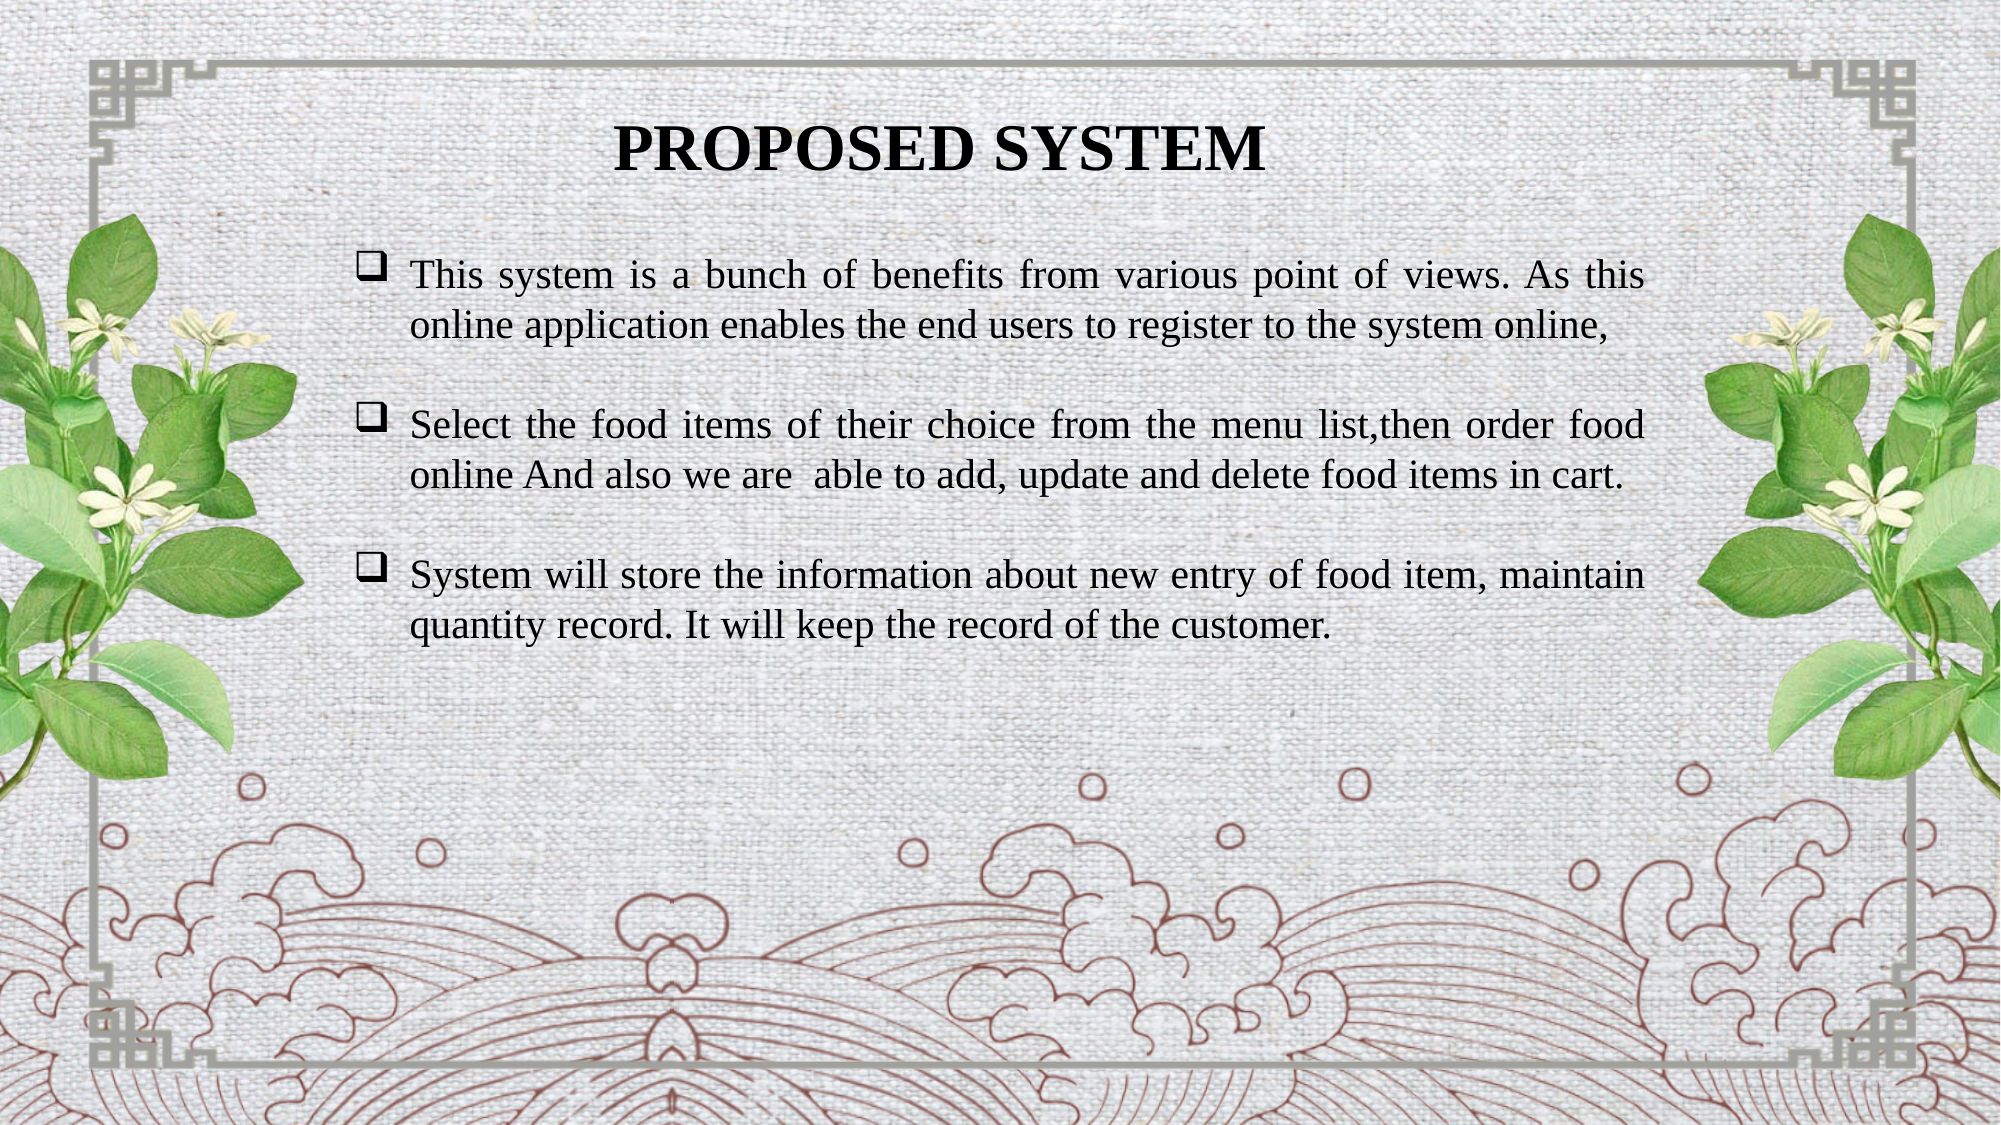

PROPOSED SYSTEM

This system is a bunch of benefits from various point of views. As this online application enables the end users to register to the system online,

Select the food items of their choice from the menu list,then order food online And also we are  able to add, update and delete food items in cart.

System will store the information about new entry of food item, maintain quantity record. It will keep the record of the customer.